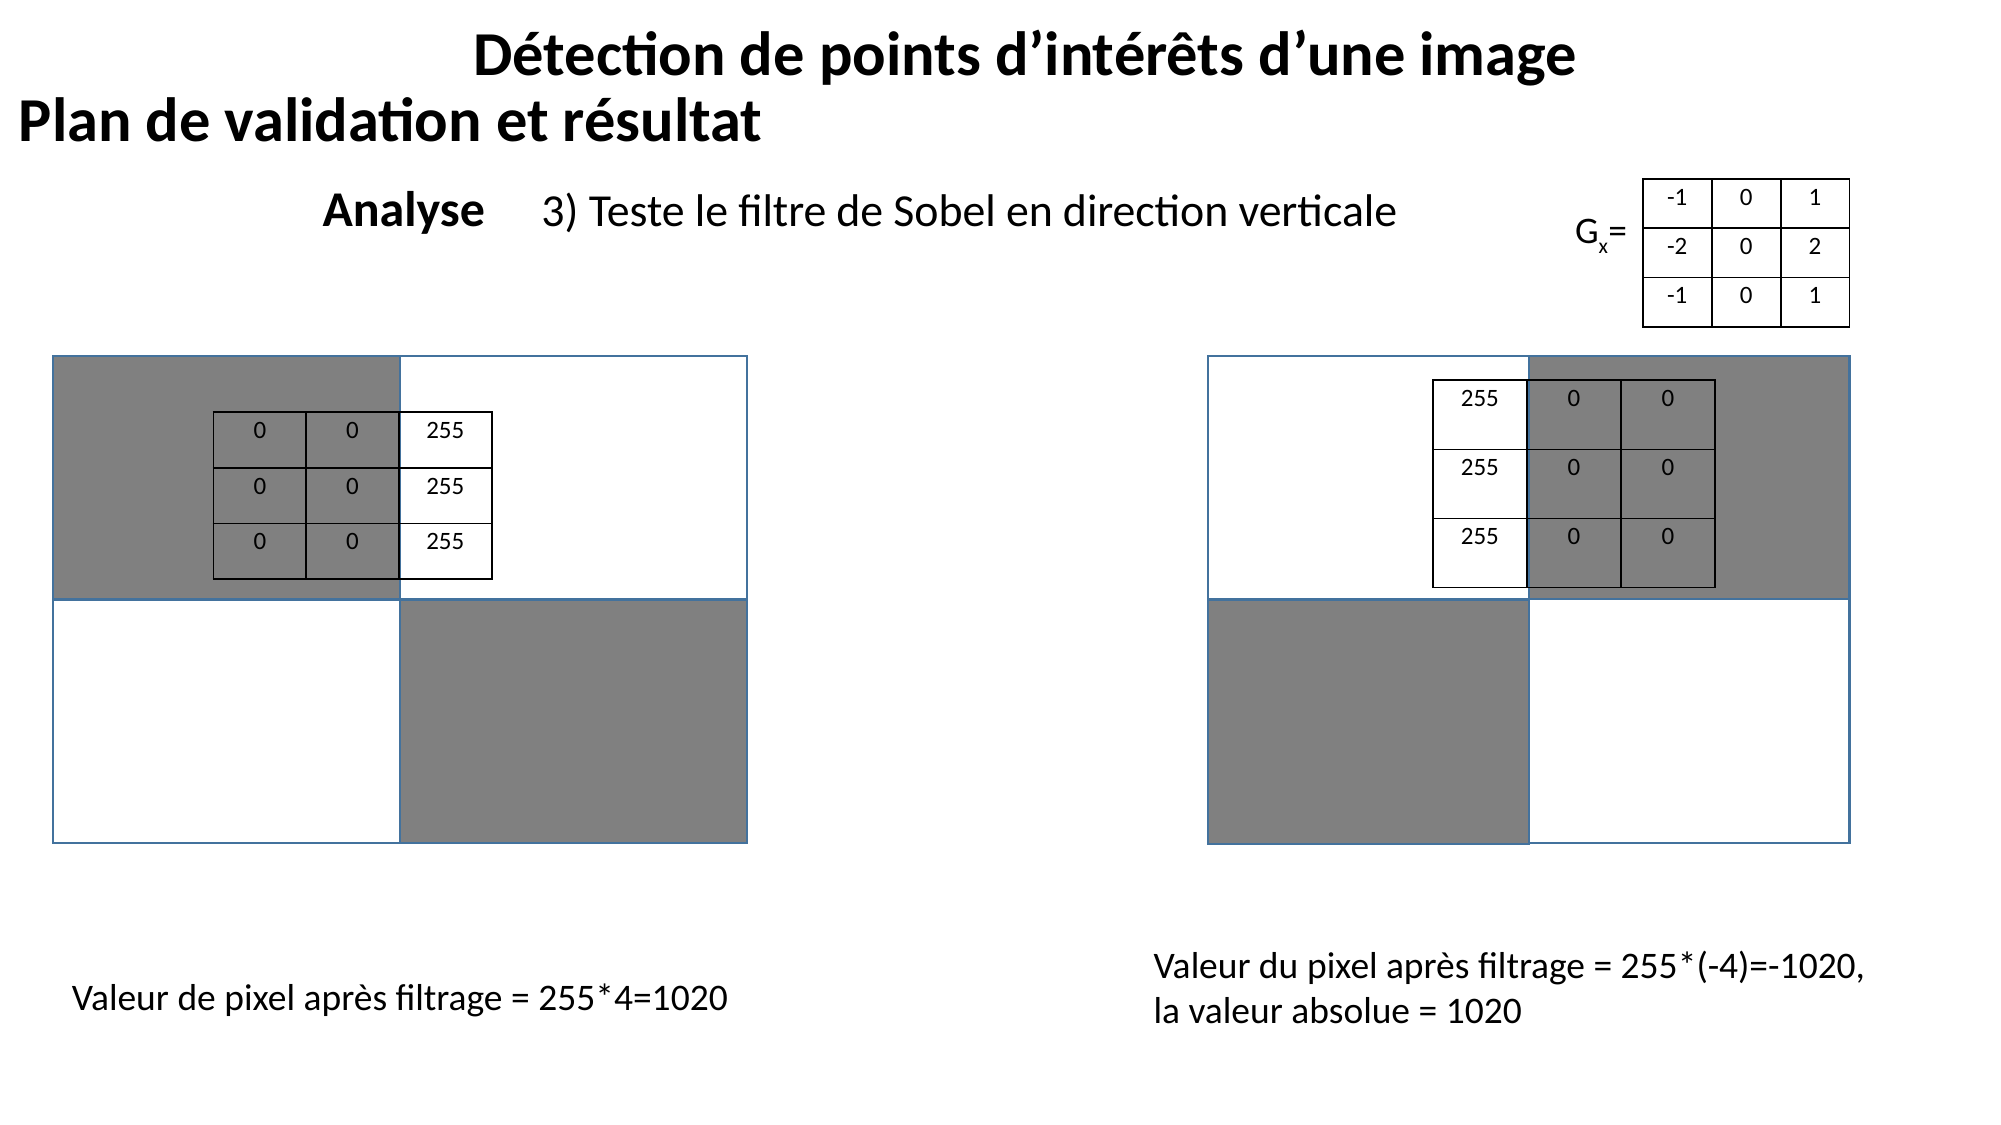

Détection de points d’intérêts d’une image
Plan de validation et résultat
Analyse     3) Teste le filtre de Sobel en direction verticale
| -1 | 0 | 1 |
| --- | --- | --- |
| -2 | 0 | 2 |
| -1 | 0 | 1 |
Gx=

| 255 | 0 | 0 |
| --- | --- | --- |
| 255 | 0 | 0 |
| 255 | 0 | 0 |
| 0 | 0 | 255 |
| --- | --- | --- |
| 0 | 0 | 255 |
| 0 | 0 | 255 |
Valeur du pixel après filtrage = 255*(-4)=-1020,
la valeur absolue = 1020
Valeur de pixel après filtrage = 255*4=1020